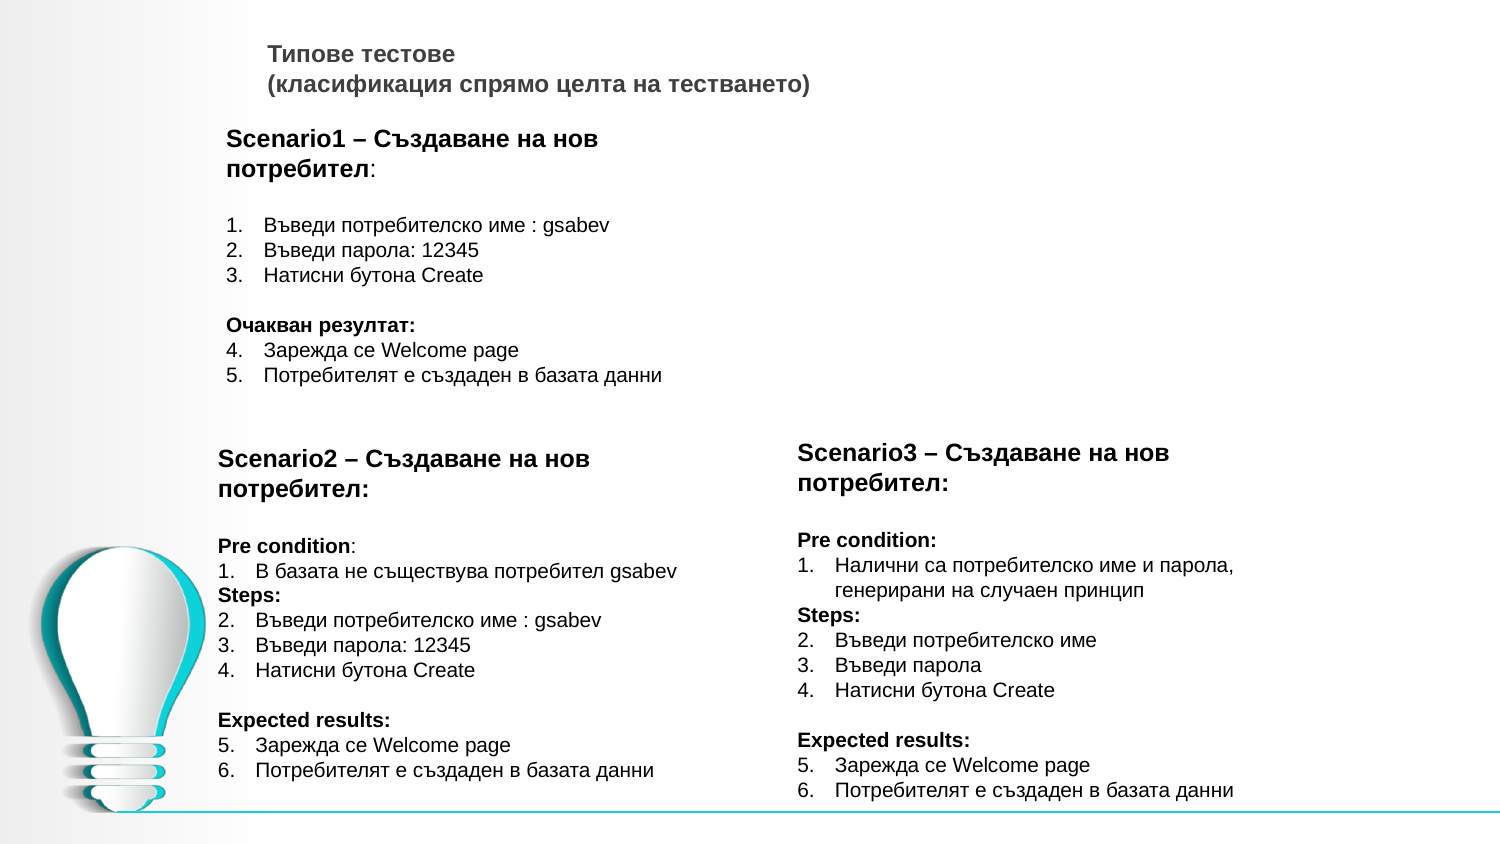

# Типове тестове (класификация спрямо целта на тестването)
Scenario1 – Създаване на нов потребител:

Въведи потребителско име : gsabev
Въведи парола: 12345
Натисни бутона Create

Очакван резултат:
Зарежда се Welcome page
Потребителят е създаден в базата данни

Scenario3 – Създаване на нов потребител:

Pre condition:
Налични са потребителско име и парола, генерирани на случаен принцип
Steps:
Въведи потребителско име
Въведи парола
Натисни бутона Create

Expected results:
Зарежда се Welcome page
Потребителят е създаден в базата данни

Scenario2 – Създаване на нов потребител:

Pre condition:
В базата не съществува потребител gsabev
Steps:
Въведи потребителско име : gsabev
Въведи парола: 12345
Натисни бутона Create

Expected results:
Зарежда се Welcome page
Потребителят е създаден в базата данни